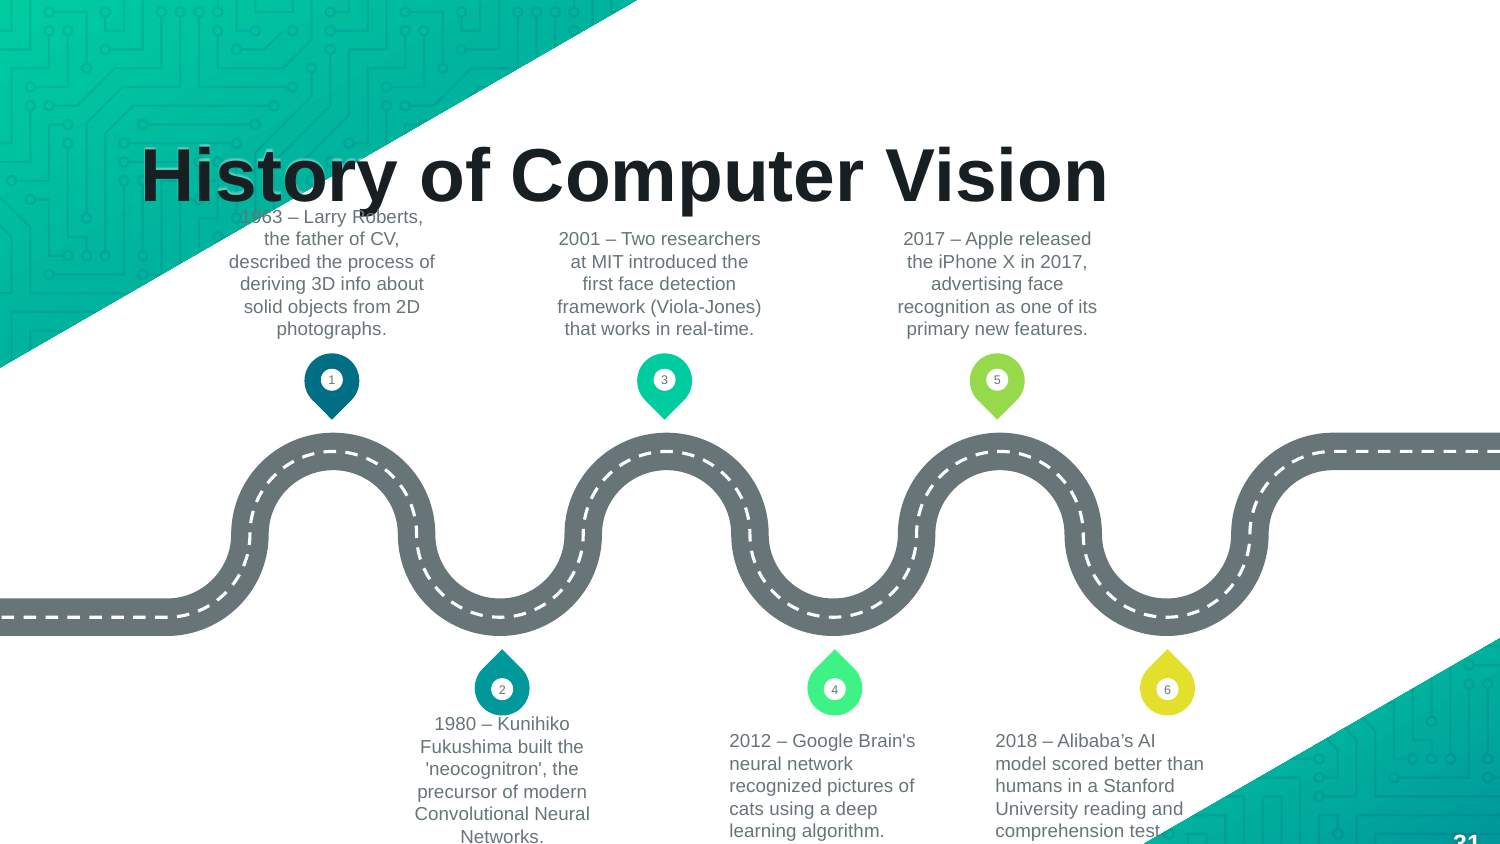

# History of Computer Vision
1963 – Larry Roberts, the father of CV, described the process of deriving 3D info about solid objects from 2D photographs.
2001 – Two researchers at MIT introduced the first face detection framework (Viola-Jones) that works in real-time.
2017 – Apple released the iPhone X in 2017, advertising face recognition as one of its primary new features.

1

3

5

2

4

6
1980 – Kunihiko Fukushima built the 'neocognitron', the precursor of modern Convolutional Neural Networks.
2012 – Google Brain's neural network recognized pictures of cats using a deep learning algorithm.
2018 – Alibaba’s AI model scored better than humans in a Stanford University reading and comprehension test.

31